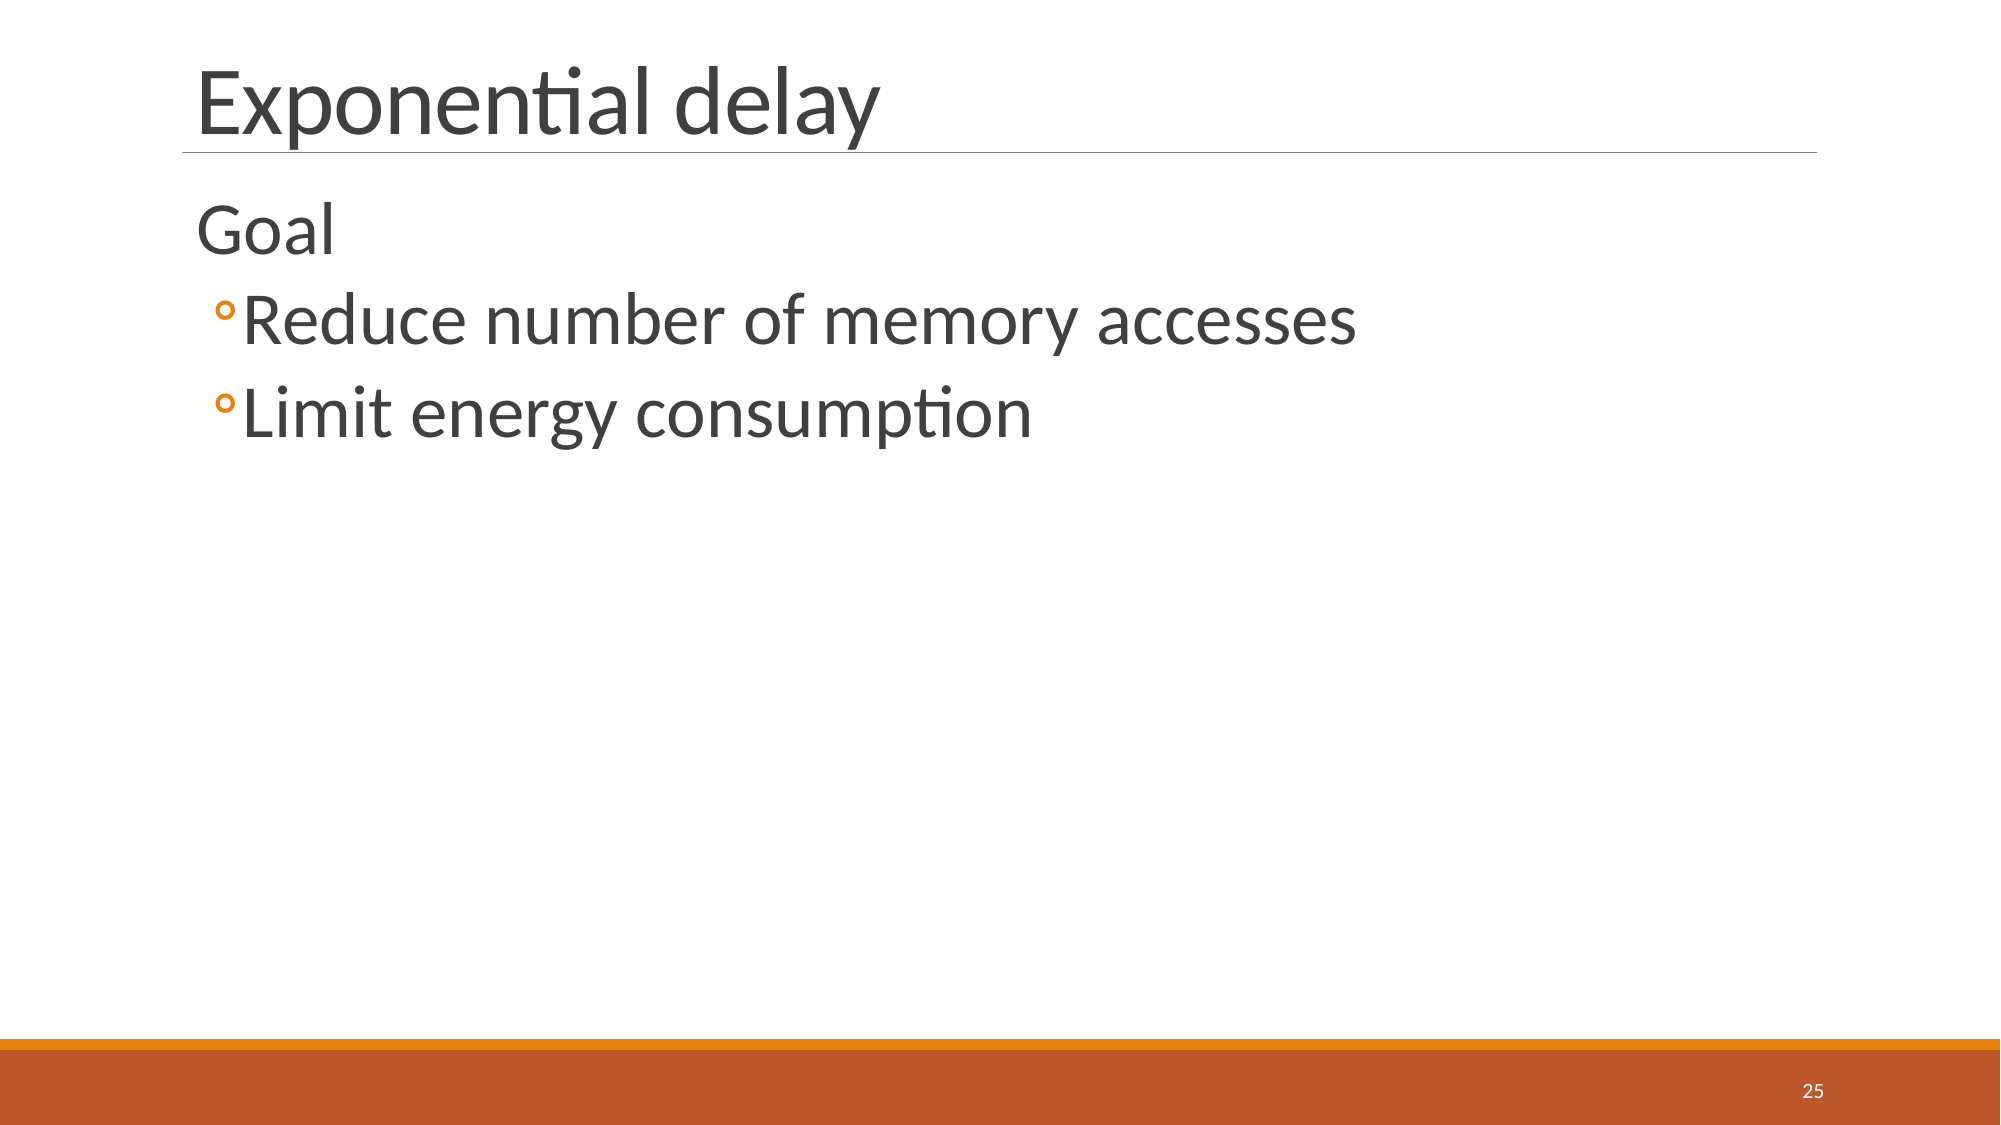

# Exponential delay
Goal
Reduce number of memory accesses
Limit energy consumption
25